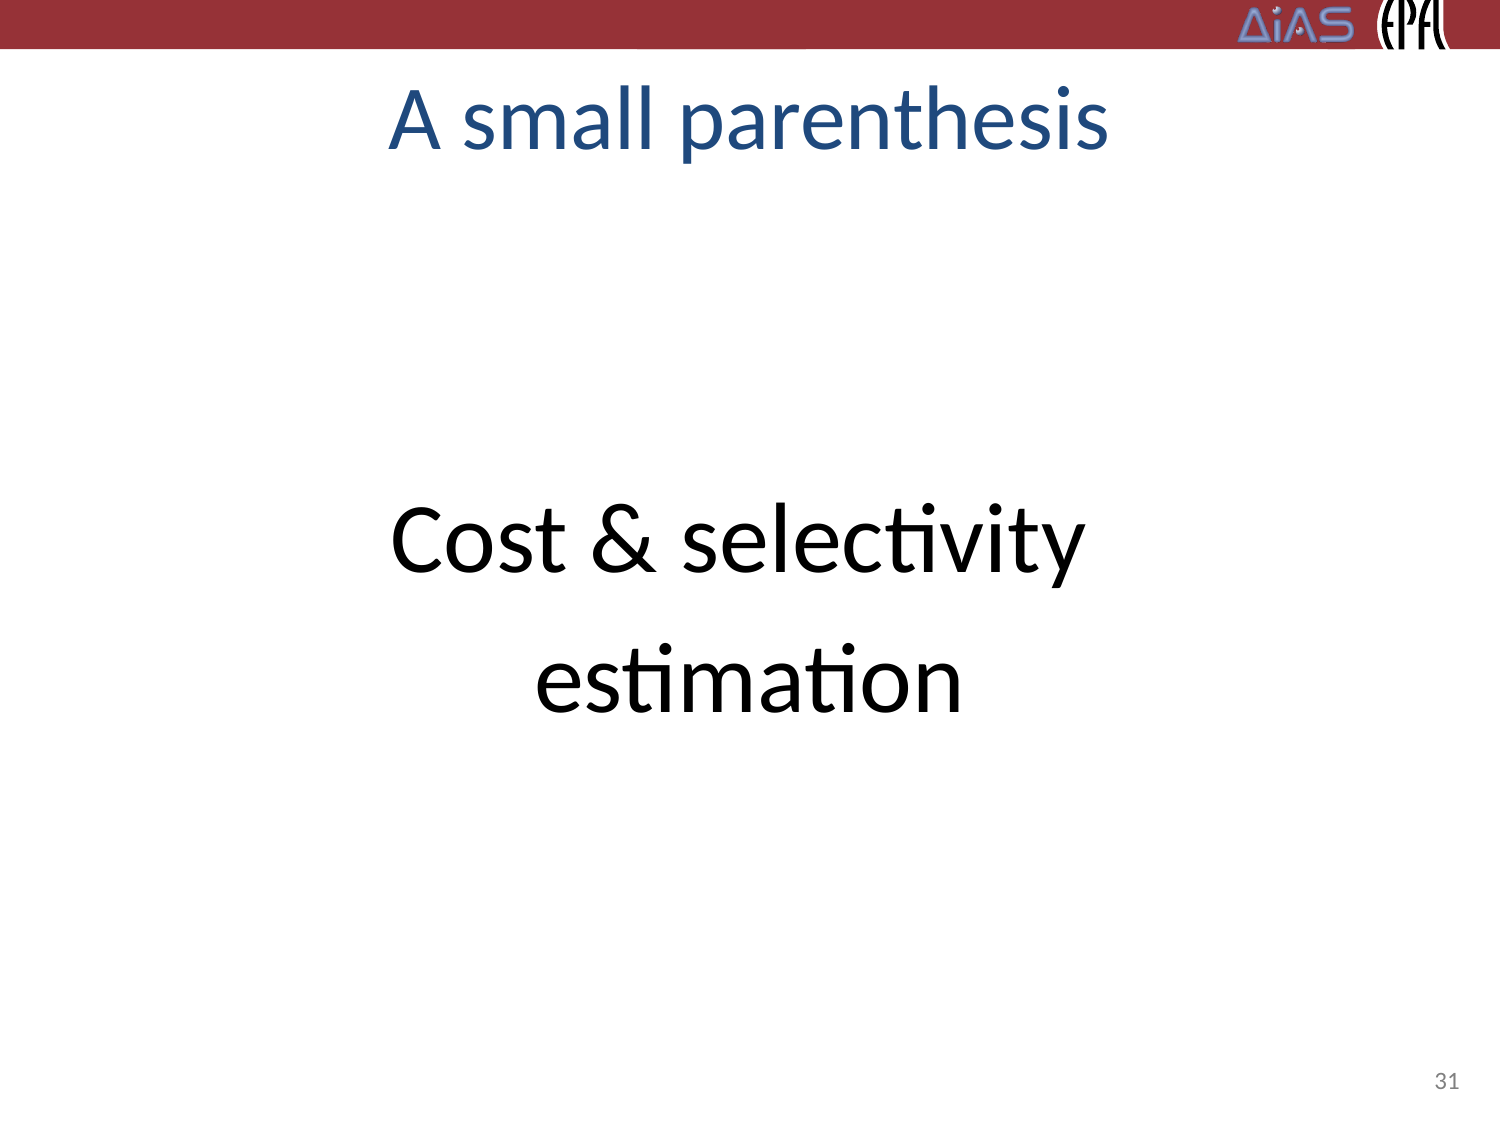

# A small parenthesis
Cost & selectivity
estimation
31